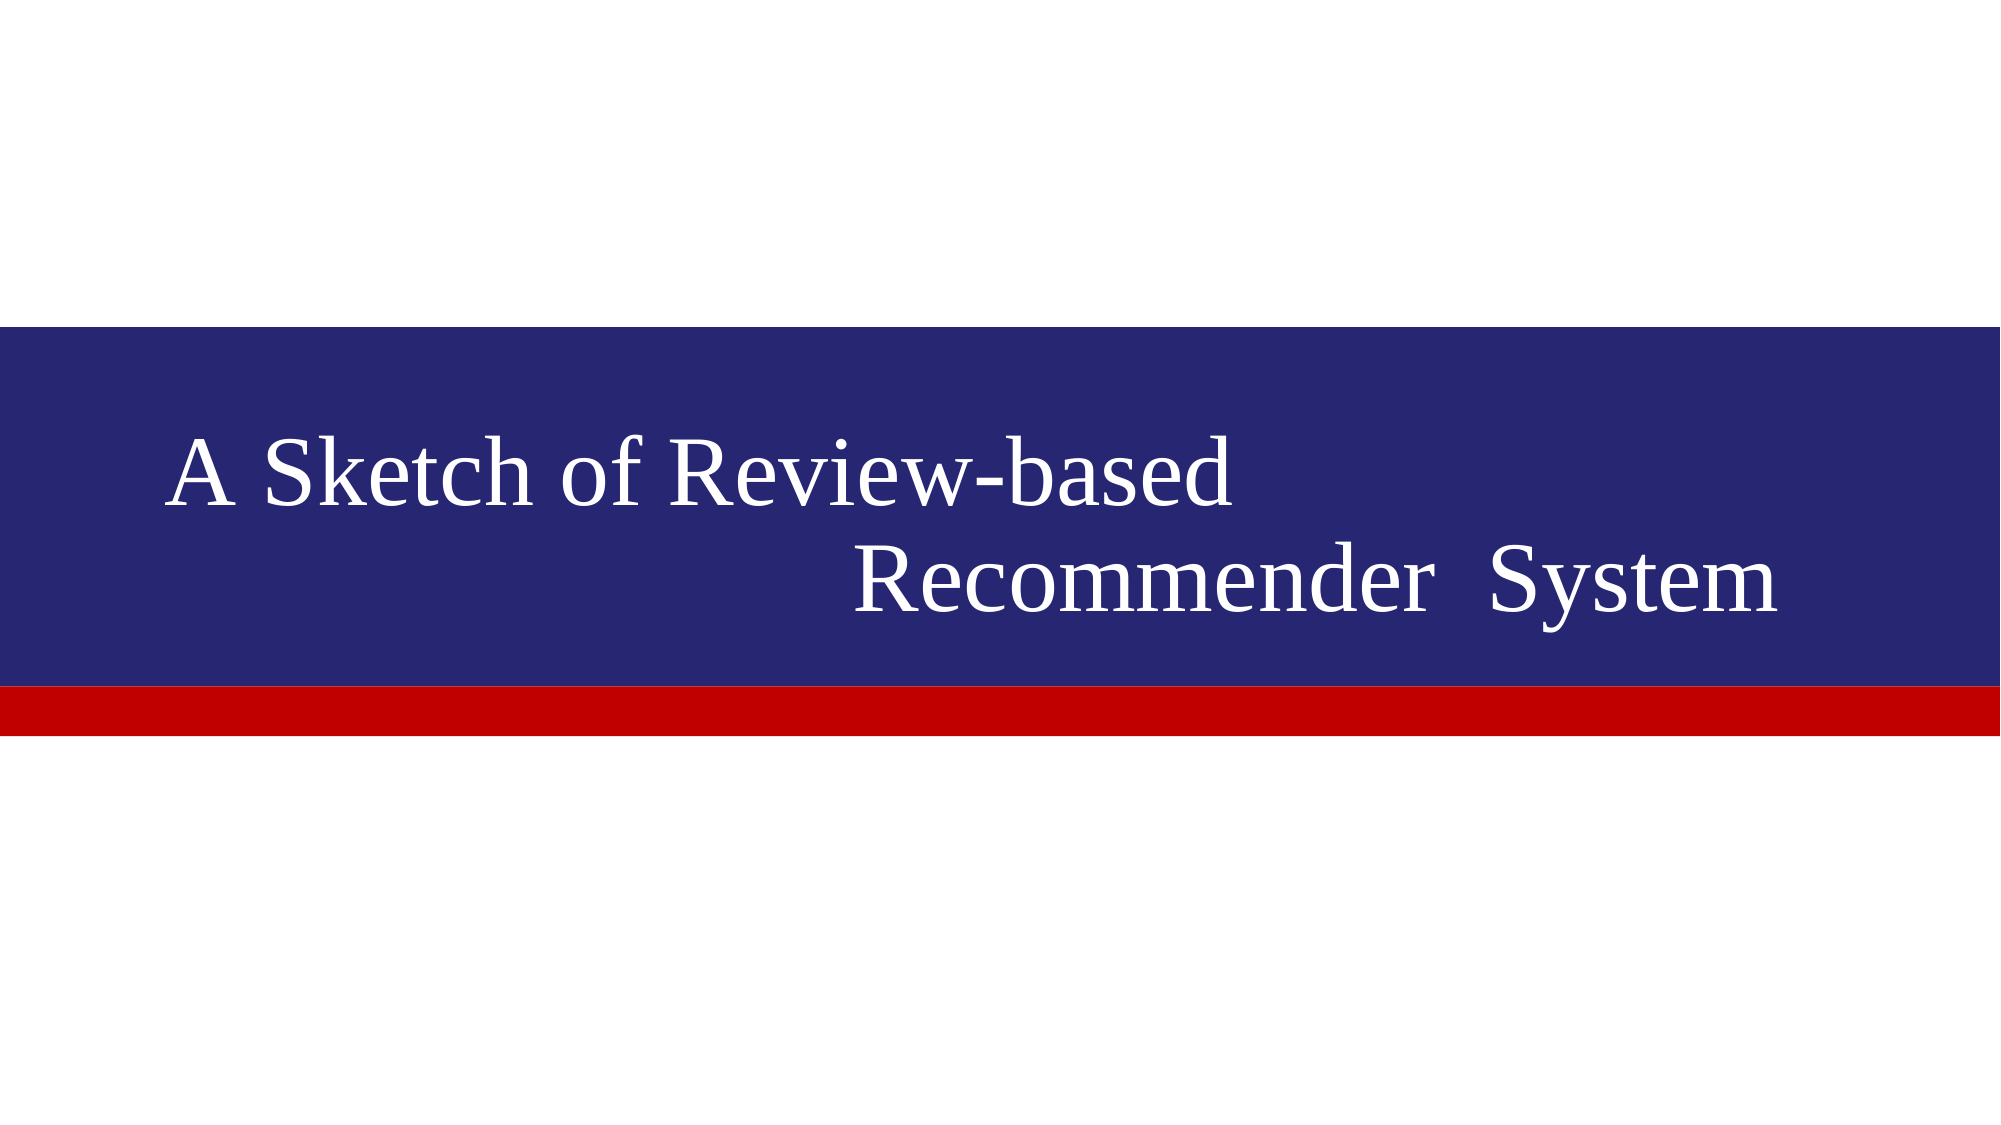

# A Sketch of Review-based	Recommender  System